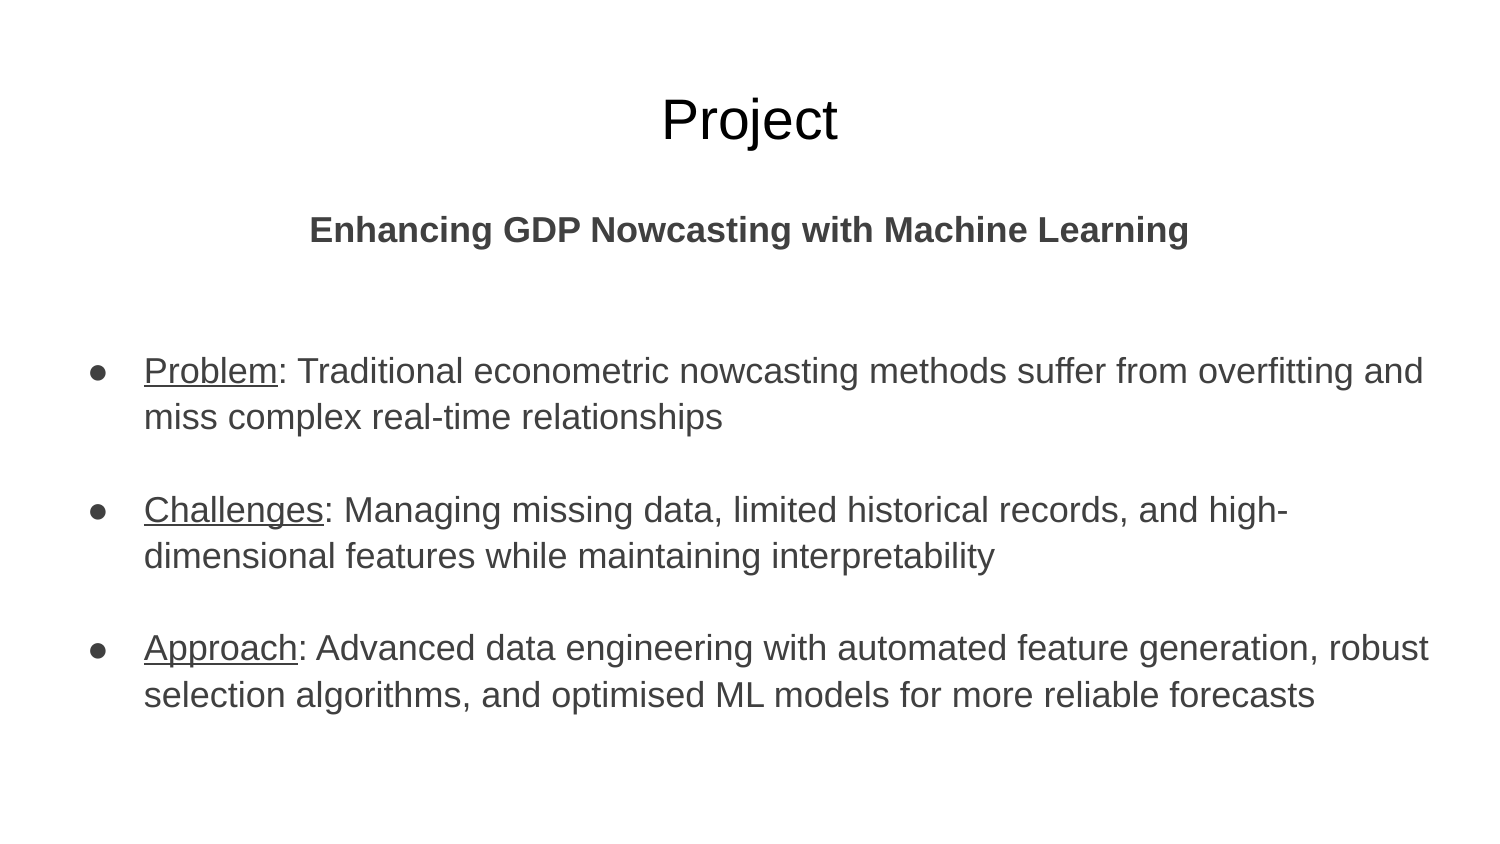

# Project
Enhancing GDP Nowcasting with Machine Learning

Problem: Traditional econometric nowcasting methods suffer from overfitting and miss complex real-time relationships
Challenges: Managing missing data, limited historical records, and high-dimensional features while maintaining interpretability
Approach: Advanced data engineering with automated feature generation, robust selection algorithms, and optimised ML models for more reliable forecasts